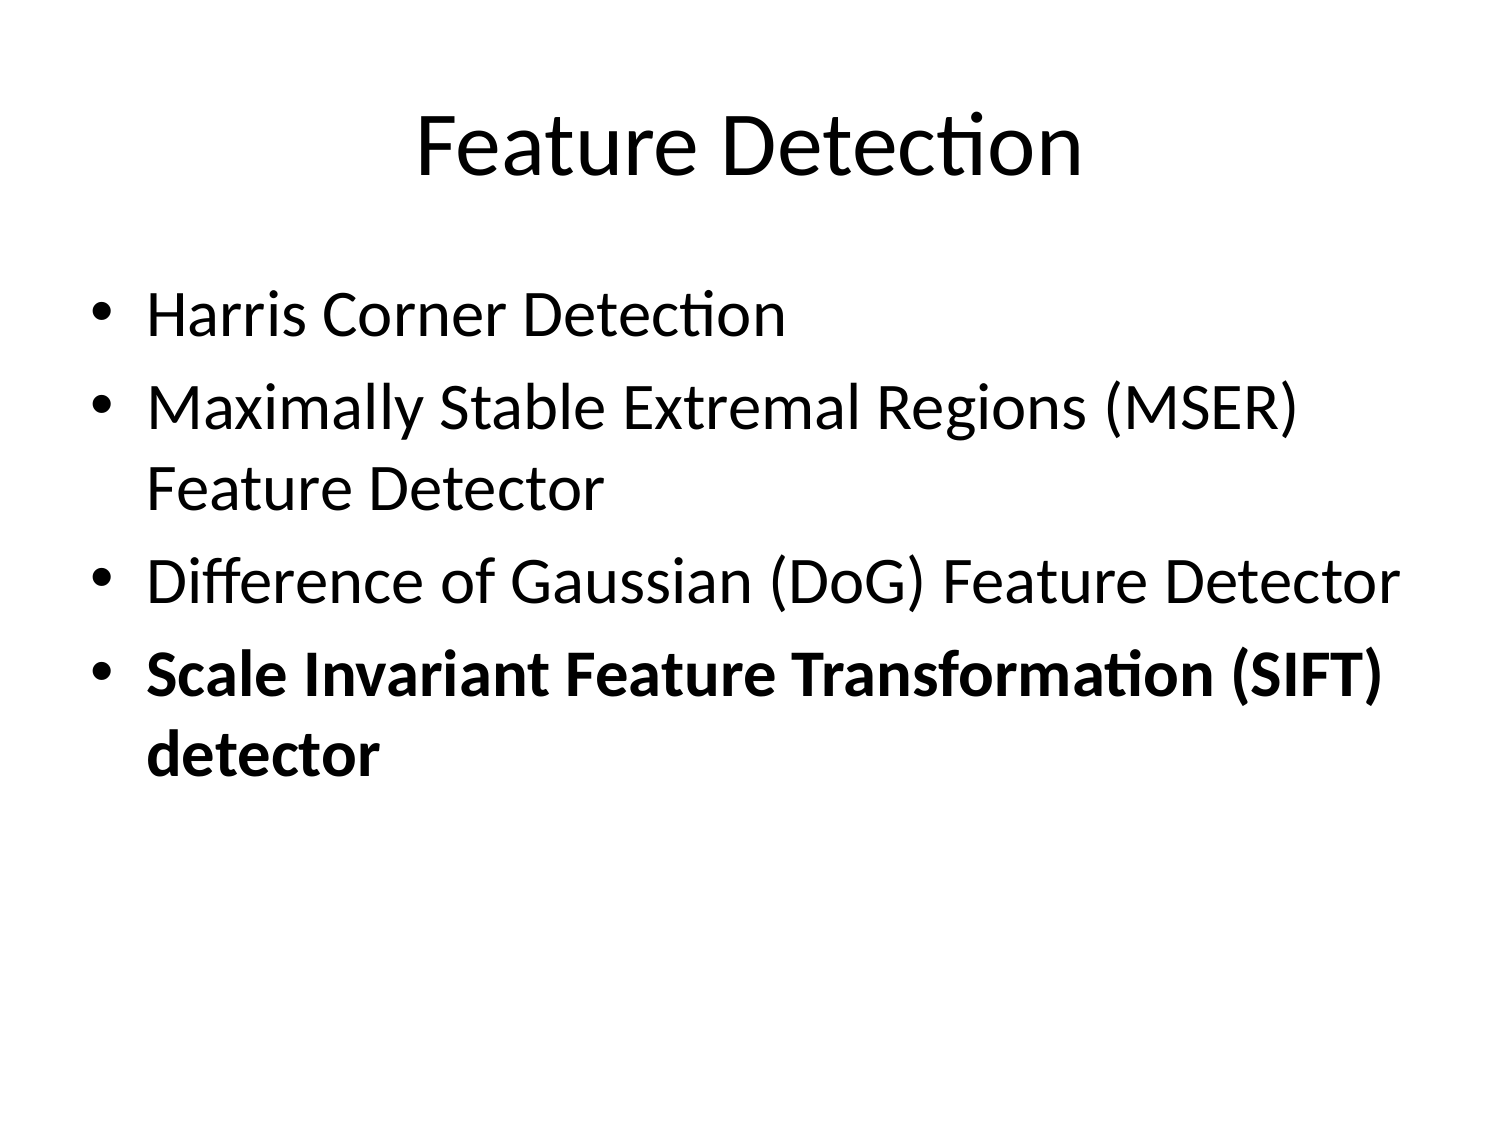

# Feature Detection
Harris Corner Detection
Maximally Stable Extremal Regions (MSER) Feature Detector
Difference of Gaussian (DoG) Feature Detector
Scale Invariant Feature Transformation (SIFT) detector